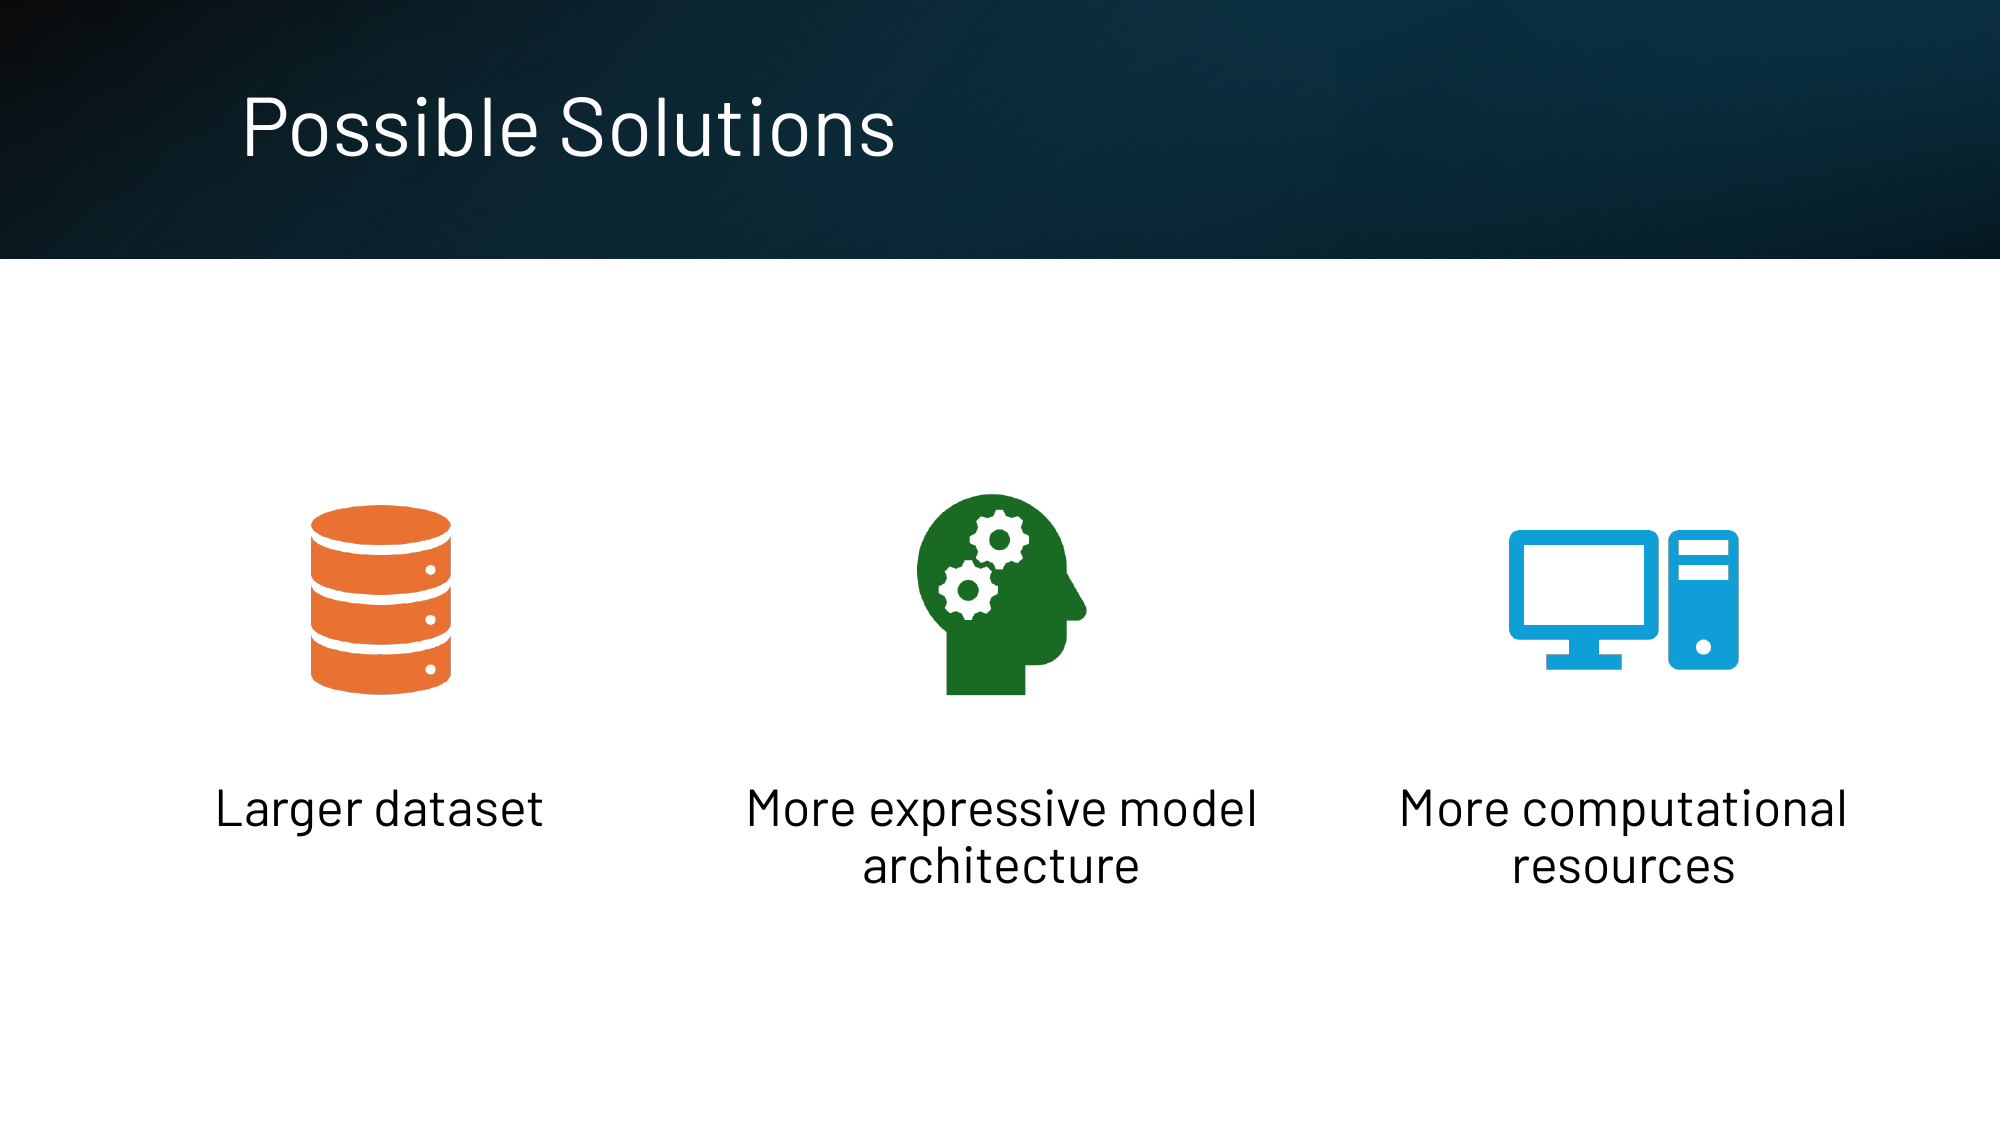

# Possible Solutions
Larger dataset
More expressive model architecture
More computational resources